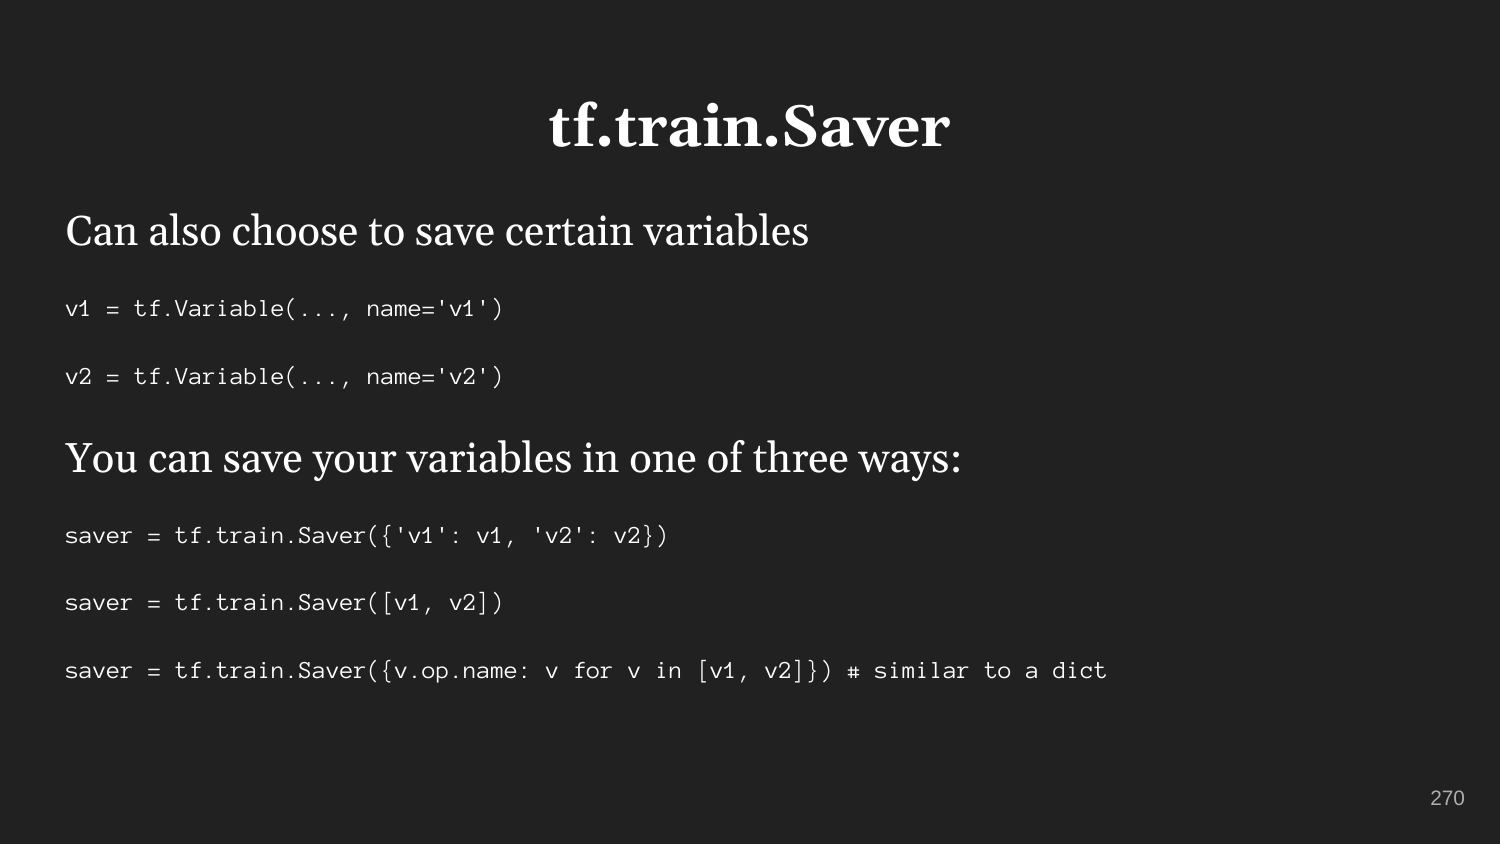

# tf.train.Saver
Can also choose to save certain variables
v1 = tf.Variable(..., name='v1')
v2 = tf.Variable(..., name='v2')
You can save your variables in one of three ways:
saver = tf.train.Saver({'v1': v1, 'v2': v2})
saver = tf.train.Saver([v1, v2])
saver = tf.train.Saver({v.op.name: v for v in [v1, v2]}) # similar to a dict

270